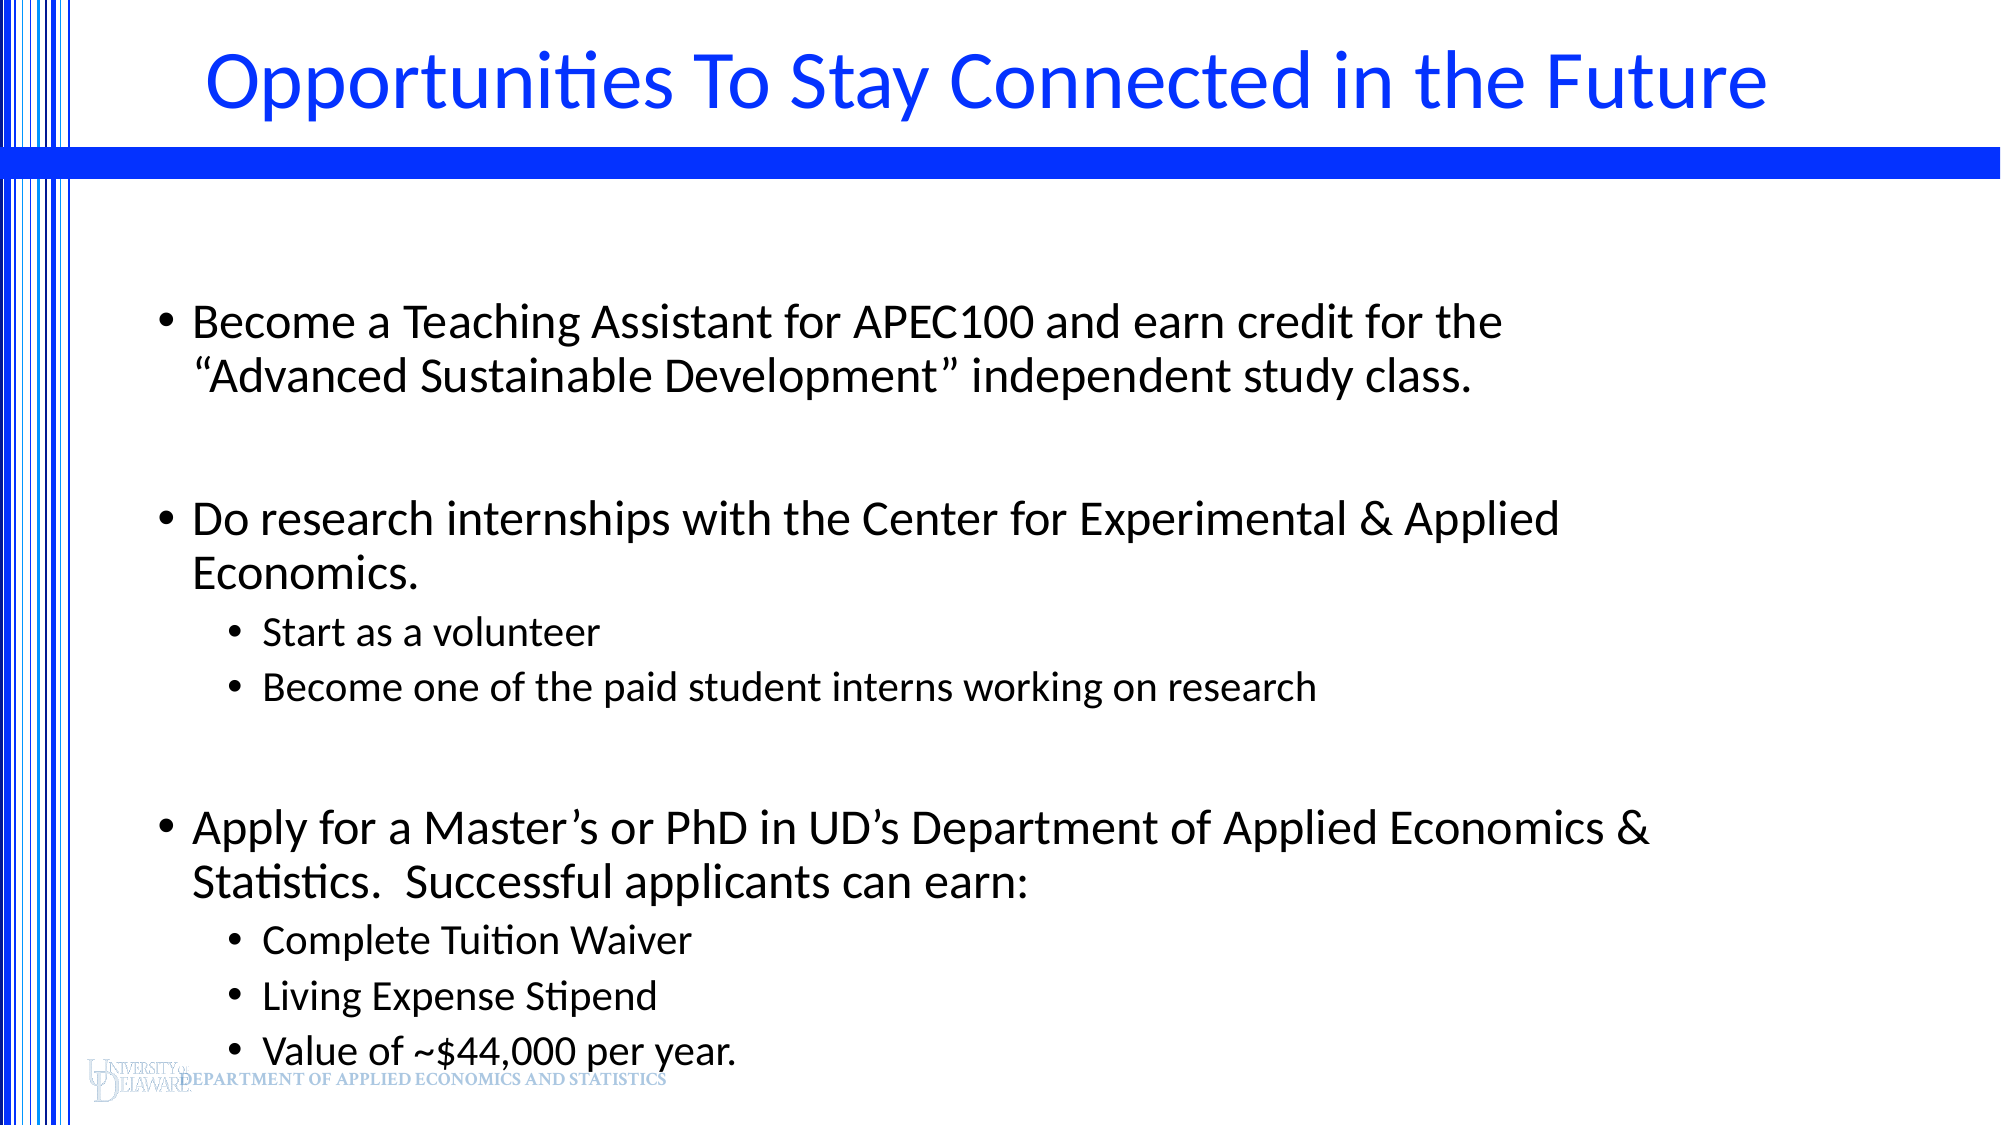

# Opportunities To Stay Connected in the Future
Become a Teaching Assistant for APEC100 and earn credit for the “Advanced Sustainable Development” independent study class.

Do research internships with the Center for Experimental & Applied Economics.
Start as a volunteer
Become one of the paid student interns working on research

Apply for a Master’s or PhD in UD’s Department of Applied Economics & Statistics.  Successful applicants can earn:
Complete Tuition Waiver
Living Expense Stipend
Value of ~$44,000 per year.